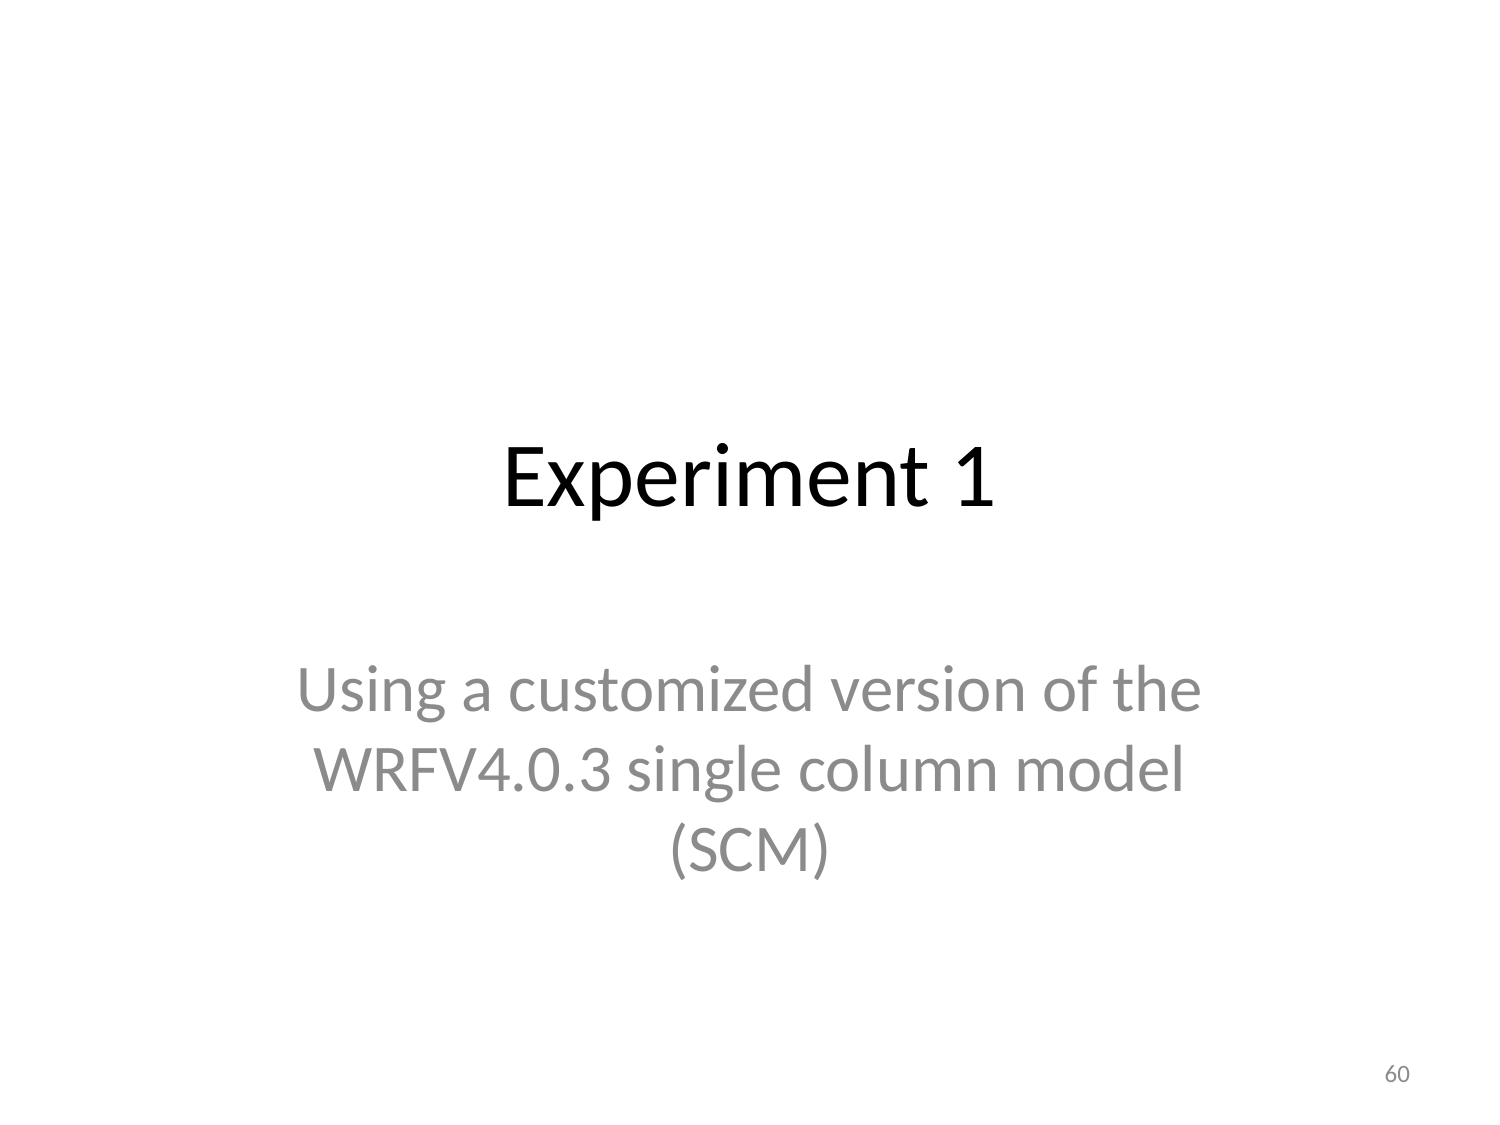

# Experiment 1
Using a customized version of the WRFV4.0.3 single column model (SCM)
60